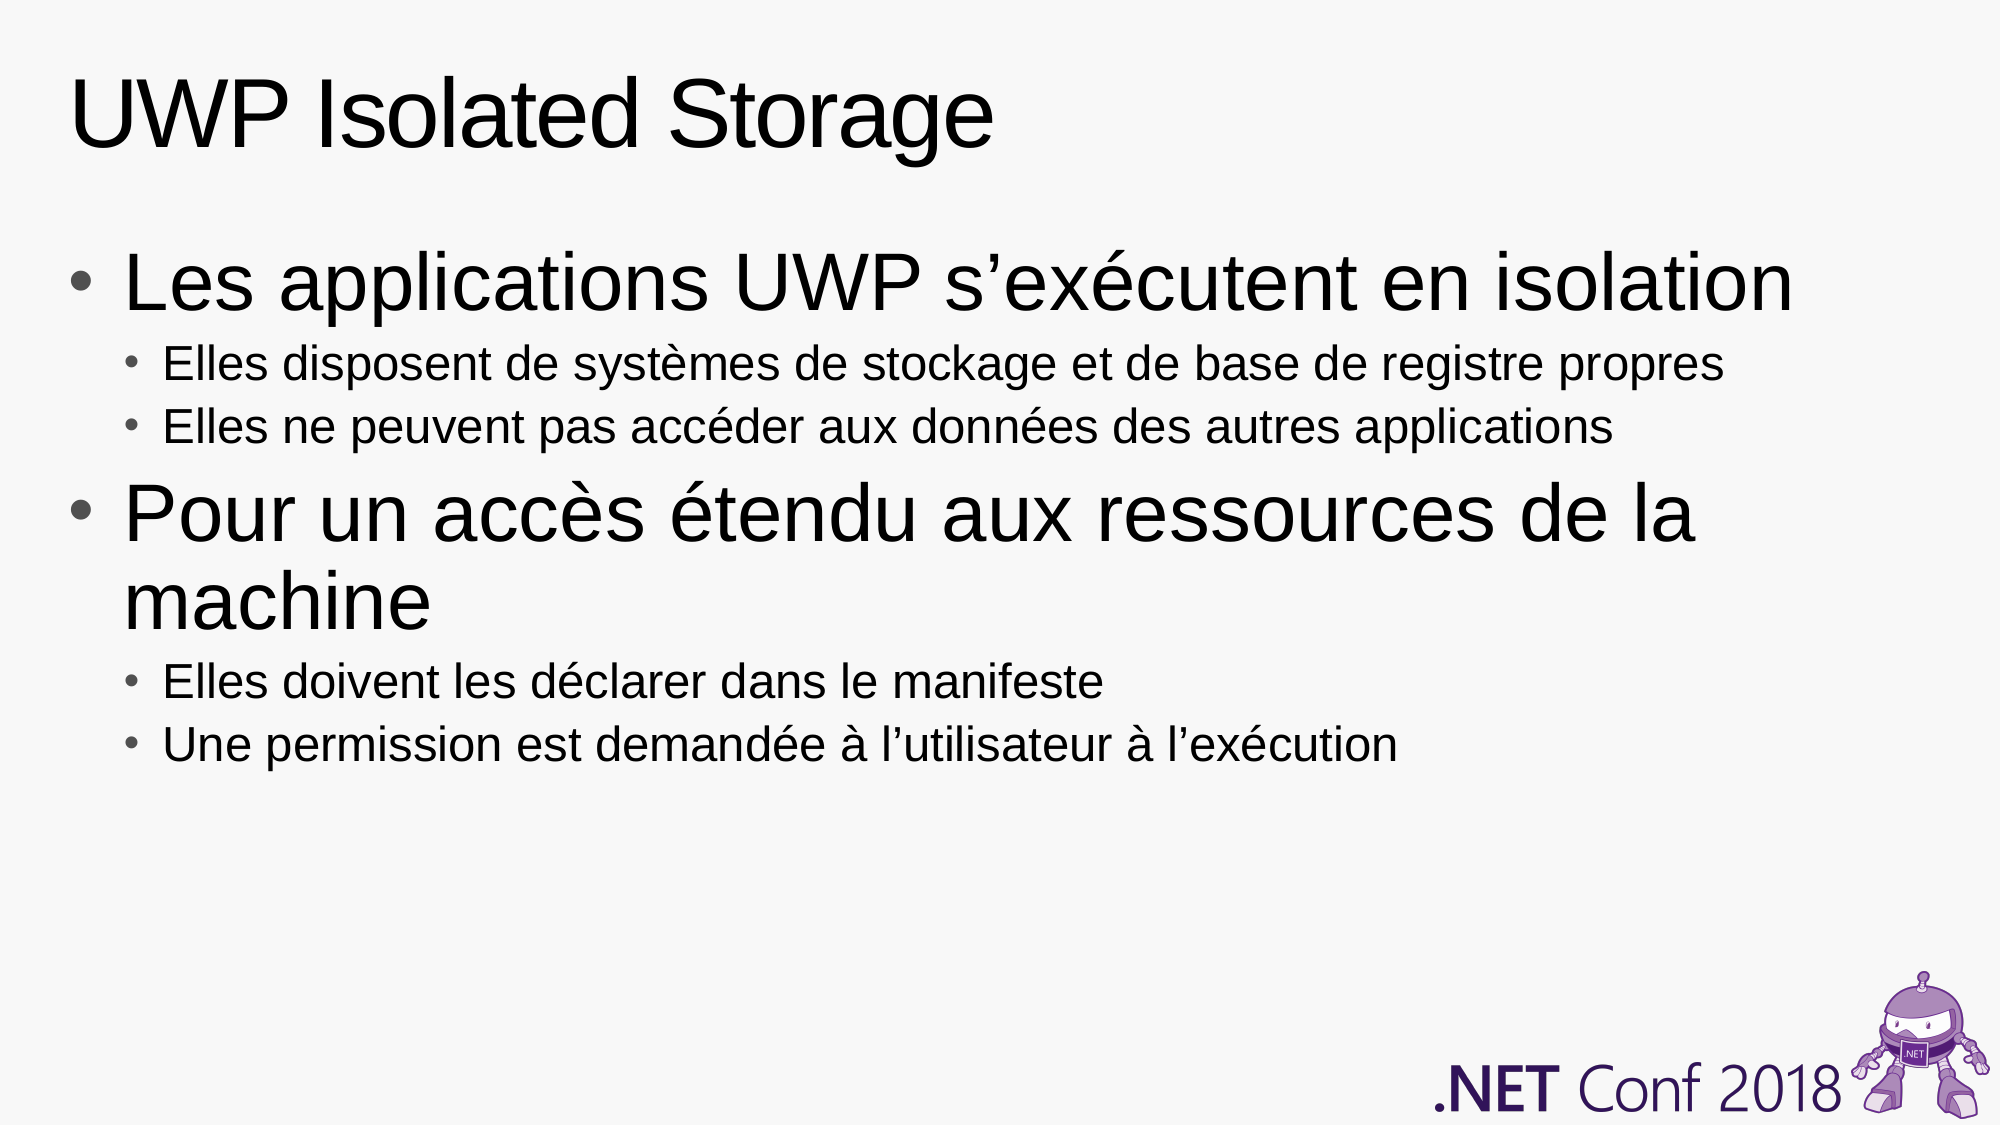

# UWP Isolated Storage
Les applications UWP s’exécutent en isolation
Elles disposent de systèmes de stockage et de base de registre propres
Elles ne peuvent pas accéder aux données des autres applications
Pour un accès étendu aux ressources de la machine
Elles doivent les déclarer dans le manifeste
Une permission est demandée à l’utilisateur à l’exécution